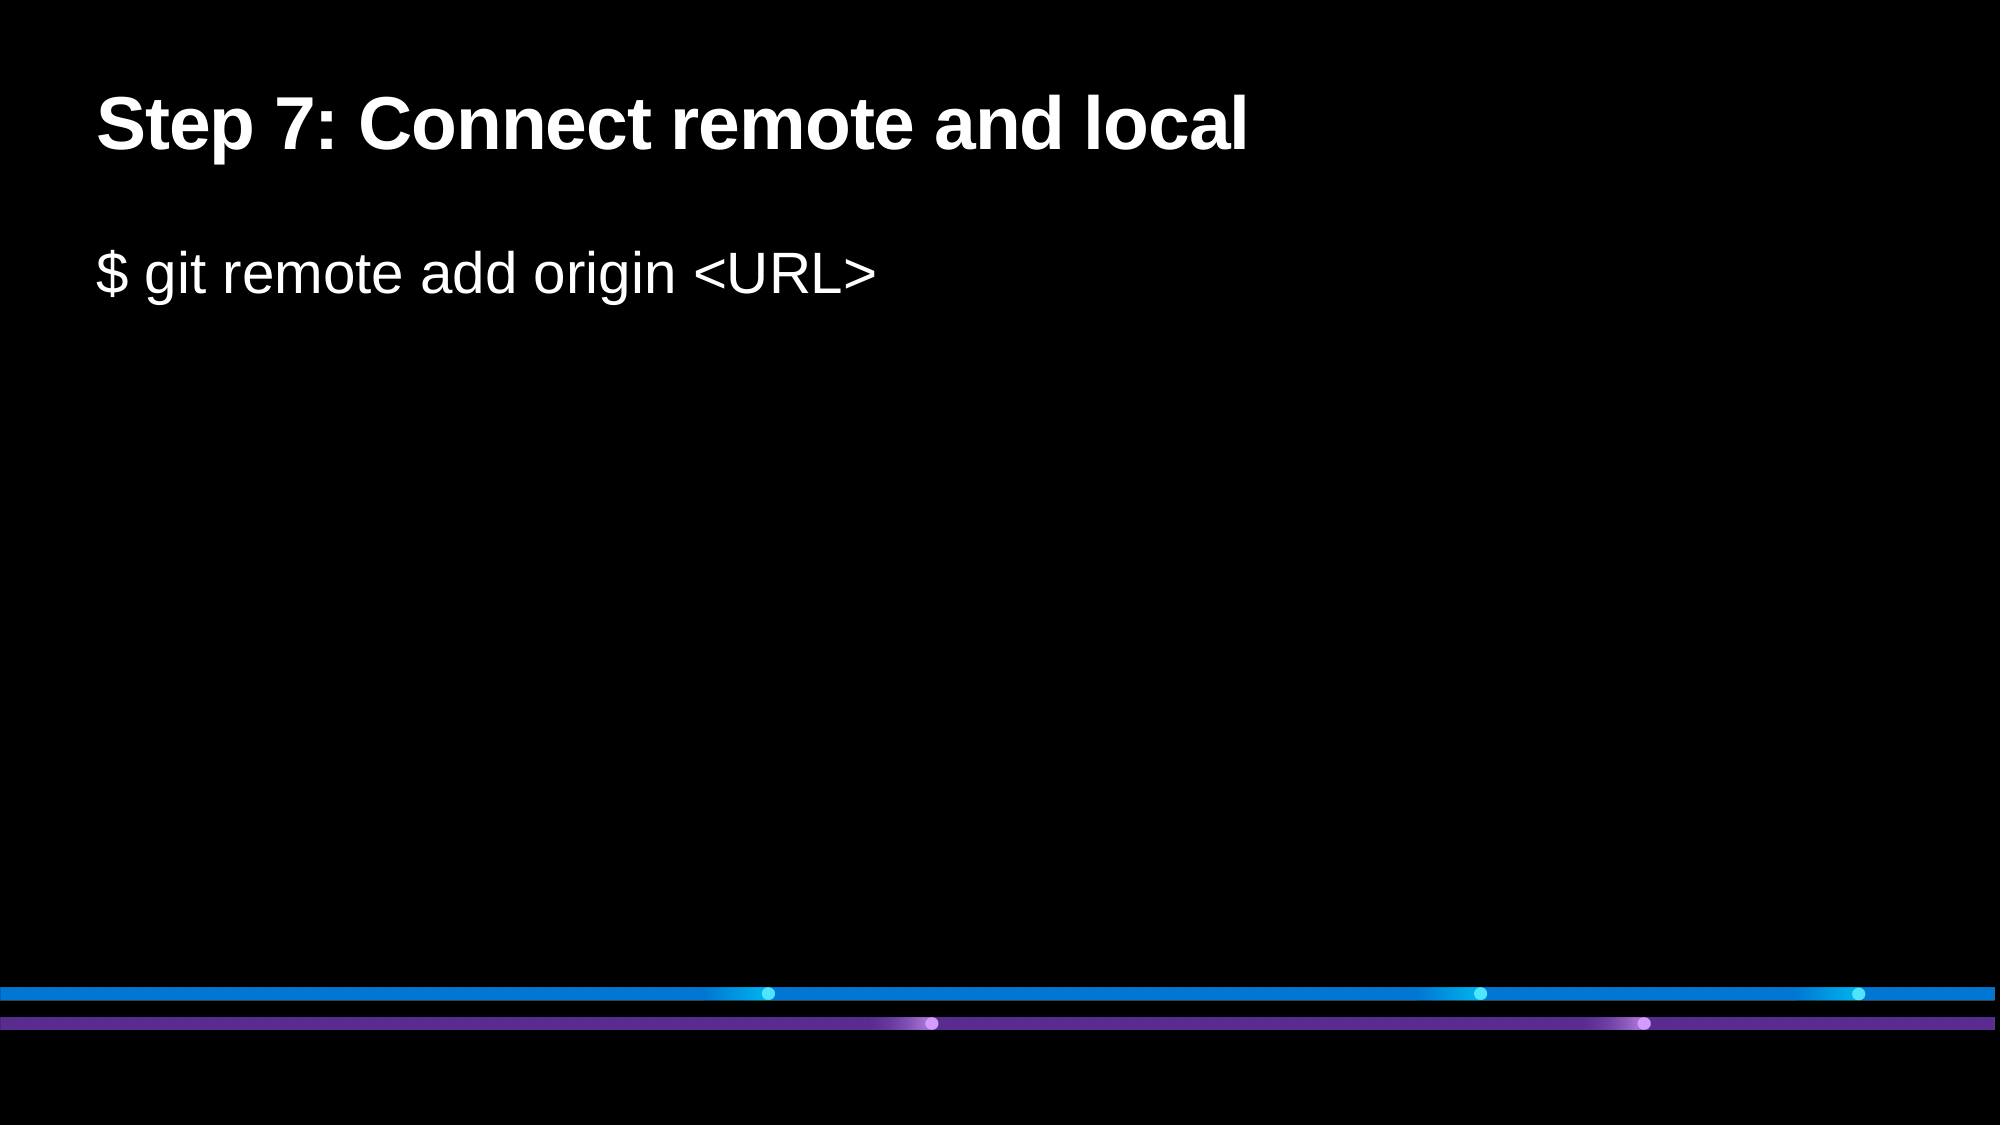

# Step 7: Connect remote and local
$ git remote add origin <URL>